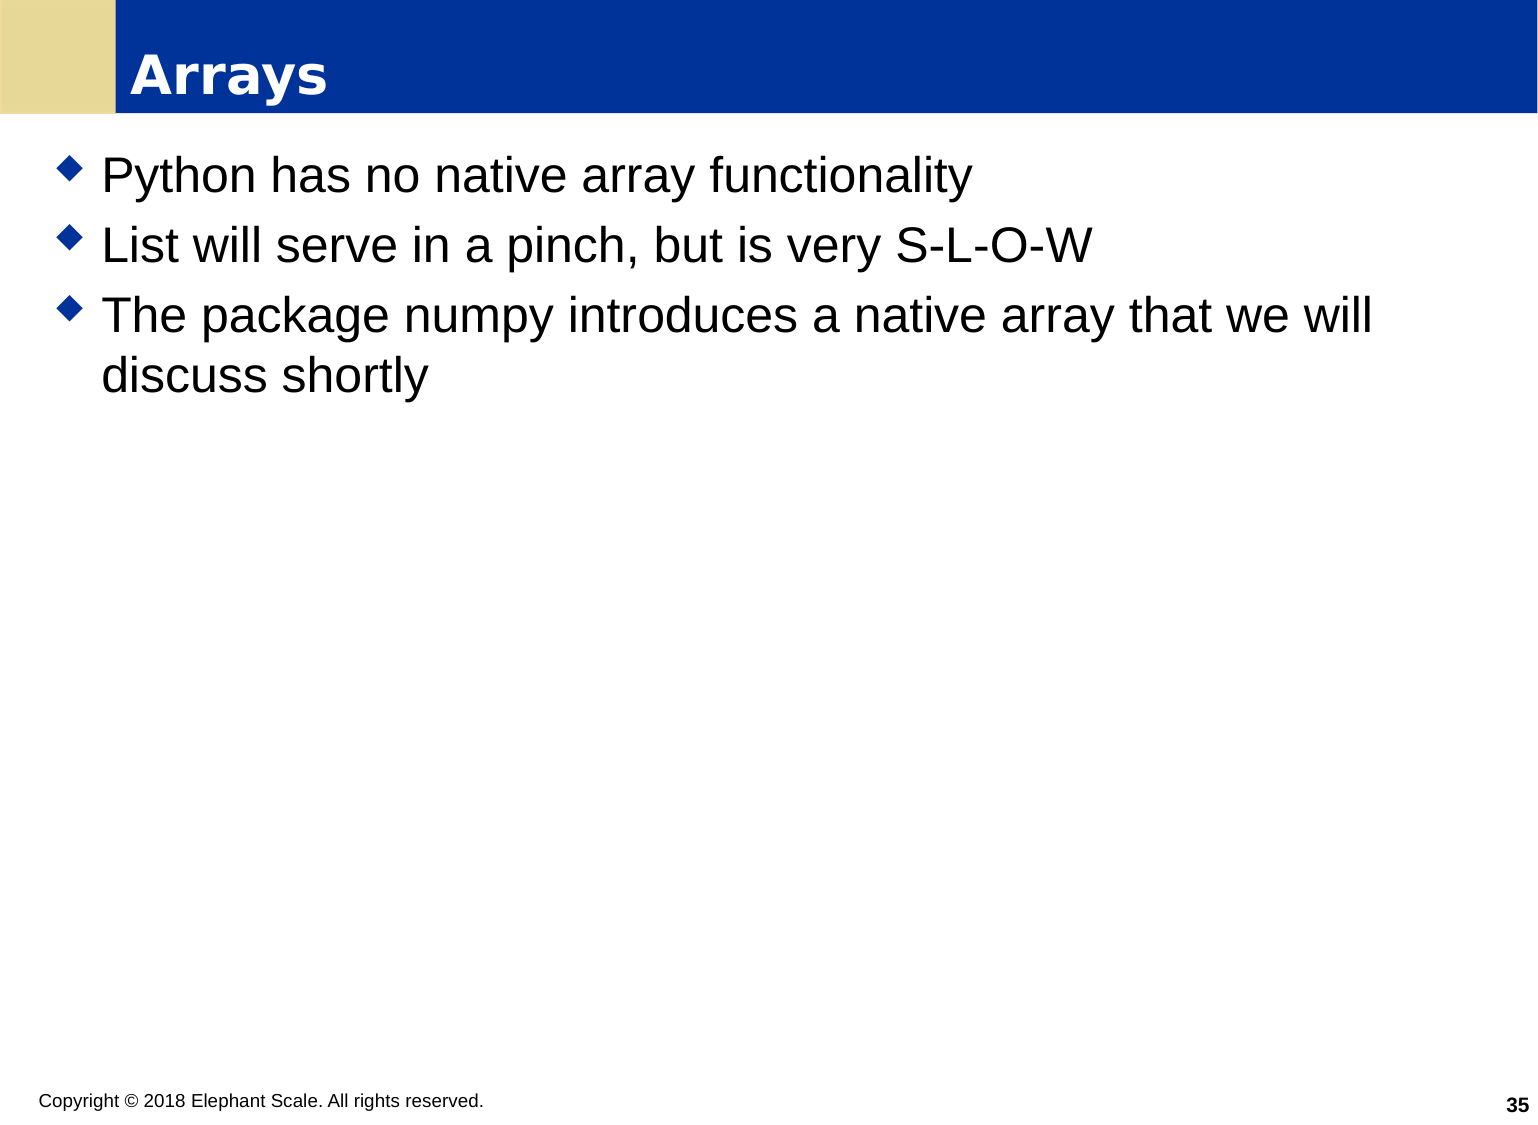

# Arrays
Python has no native array functionality
List will serve in a pinch, but is very S-L-O-W
The package numpy introduces a native array that we will discuss shortly
35
Copyright © 2018 Elephant Scale. All rights reserved.